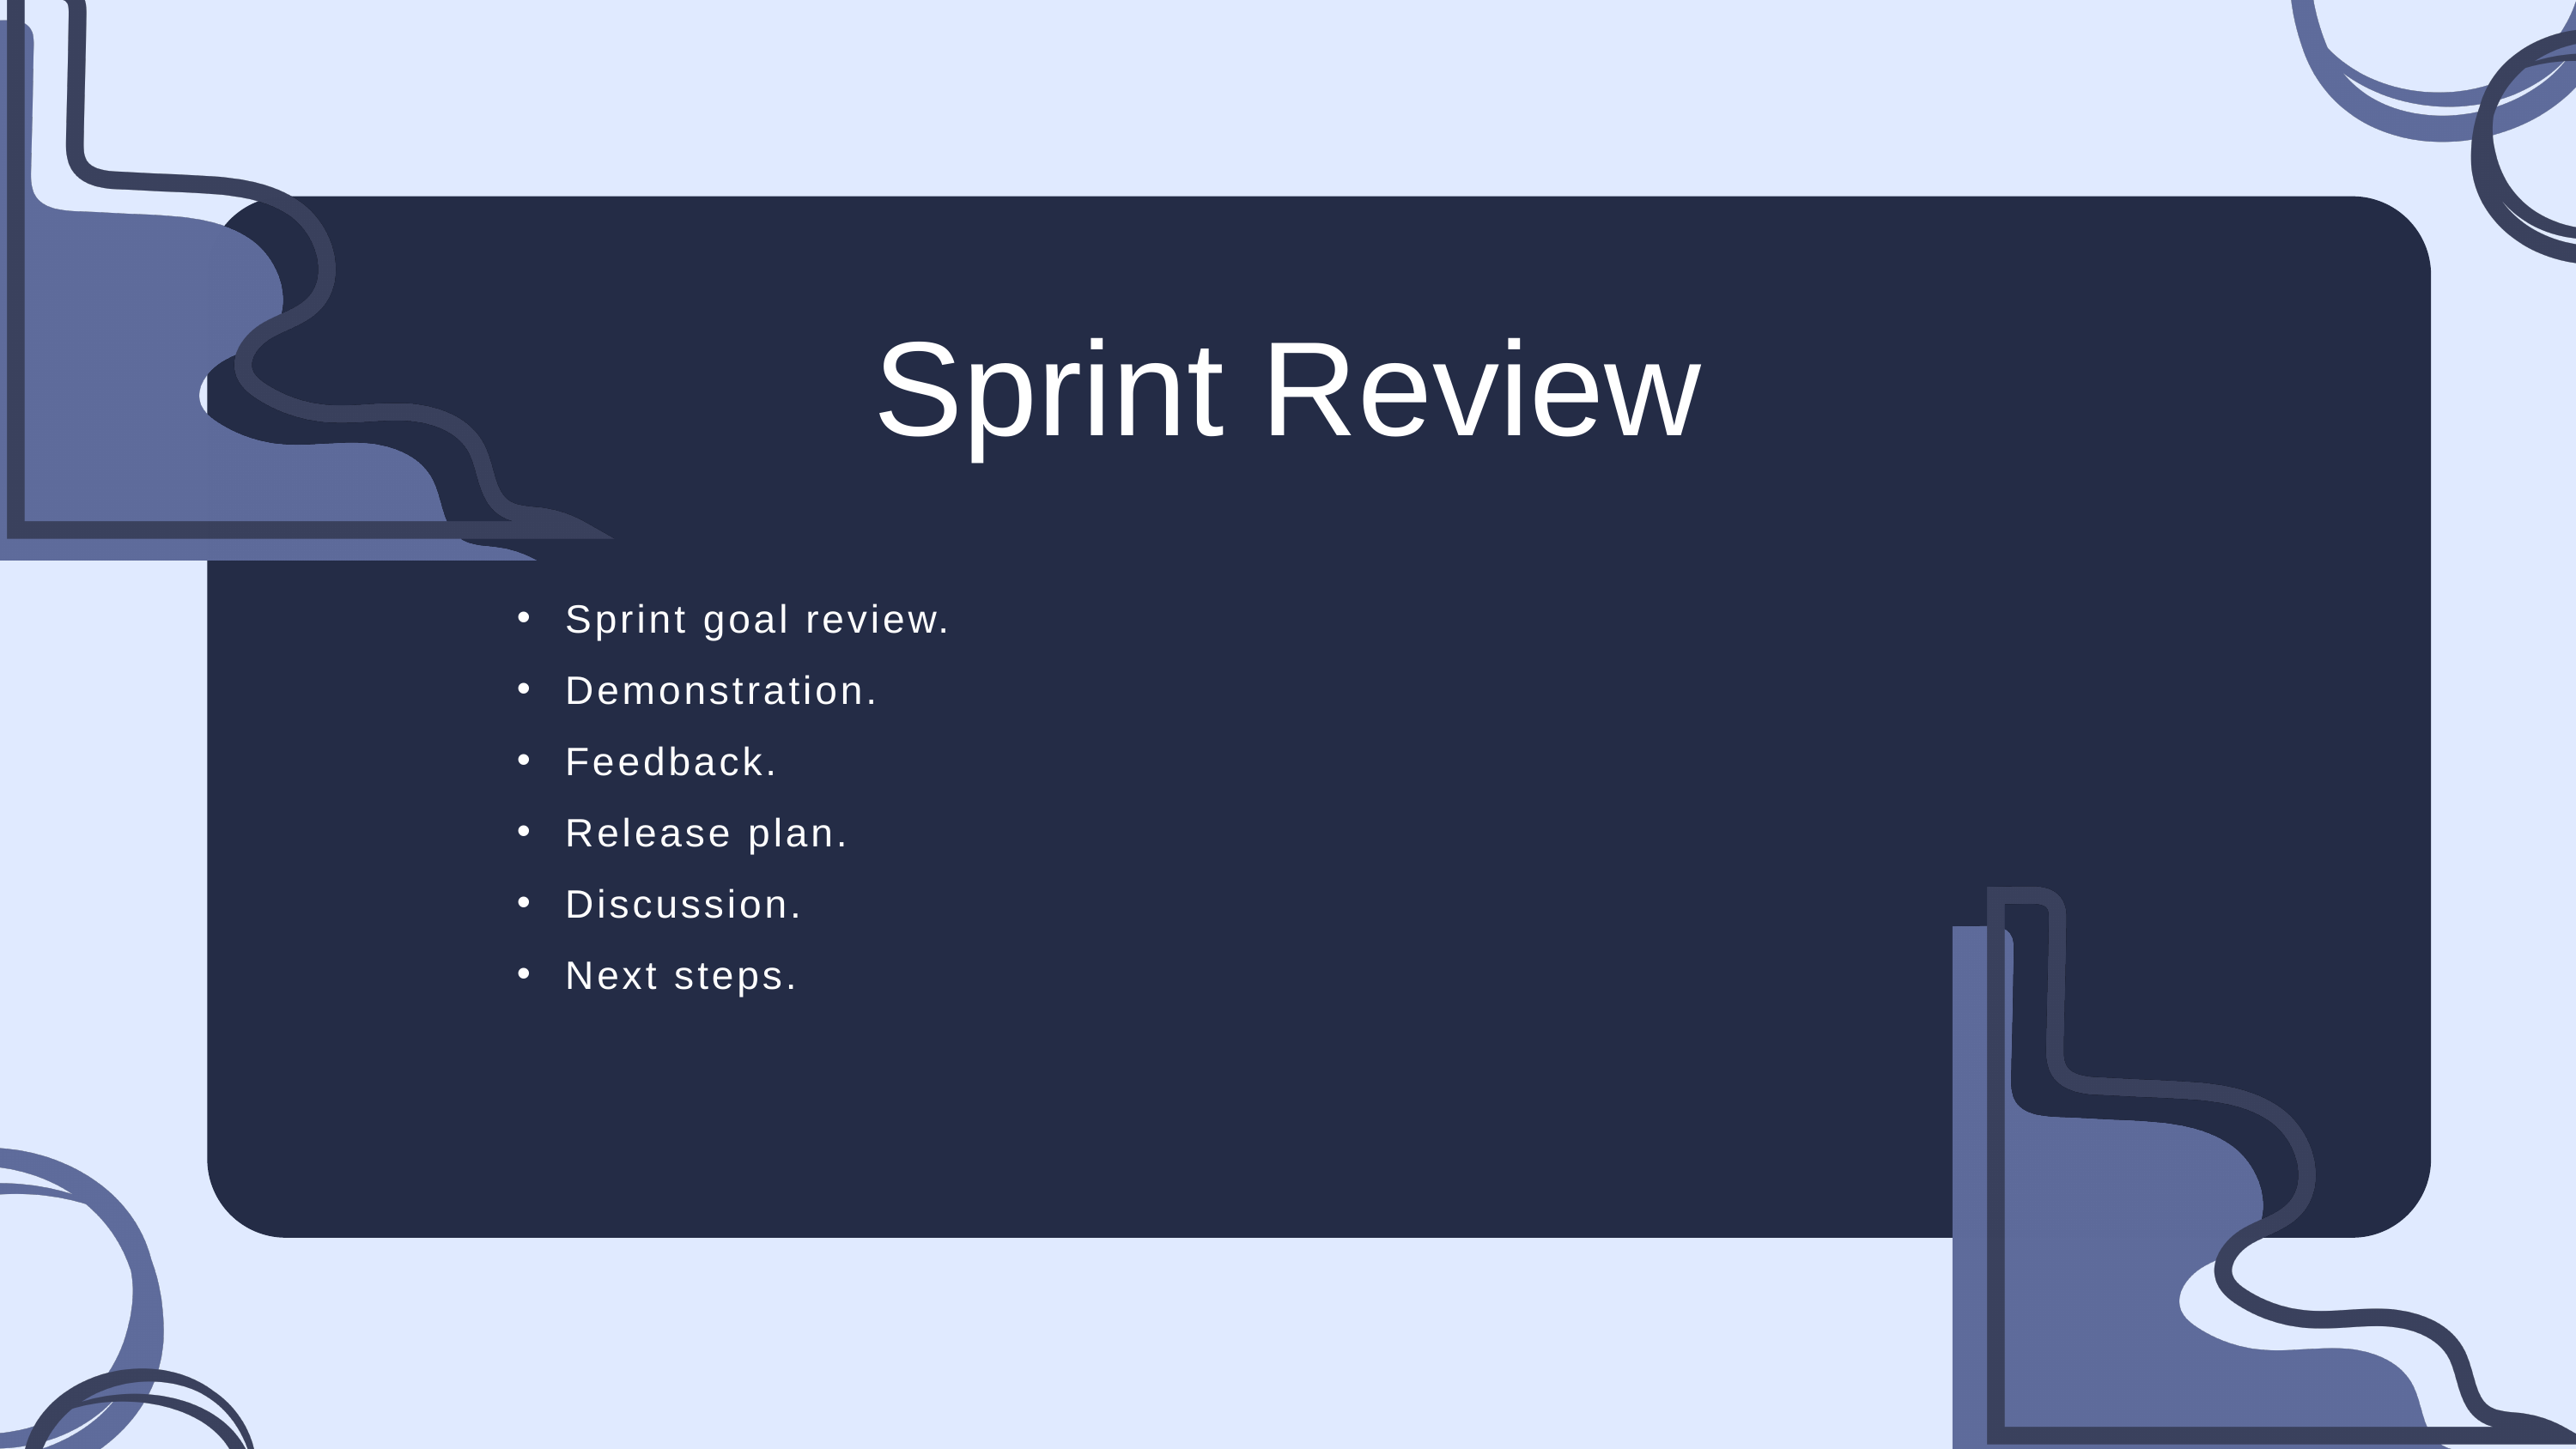

Sprint Review
Sprint goal review.
Demonstration.
Feedback.
Release plan.
Discussion.
Next steps.
01

02